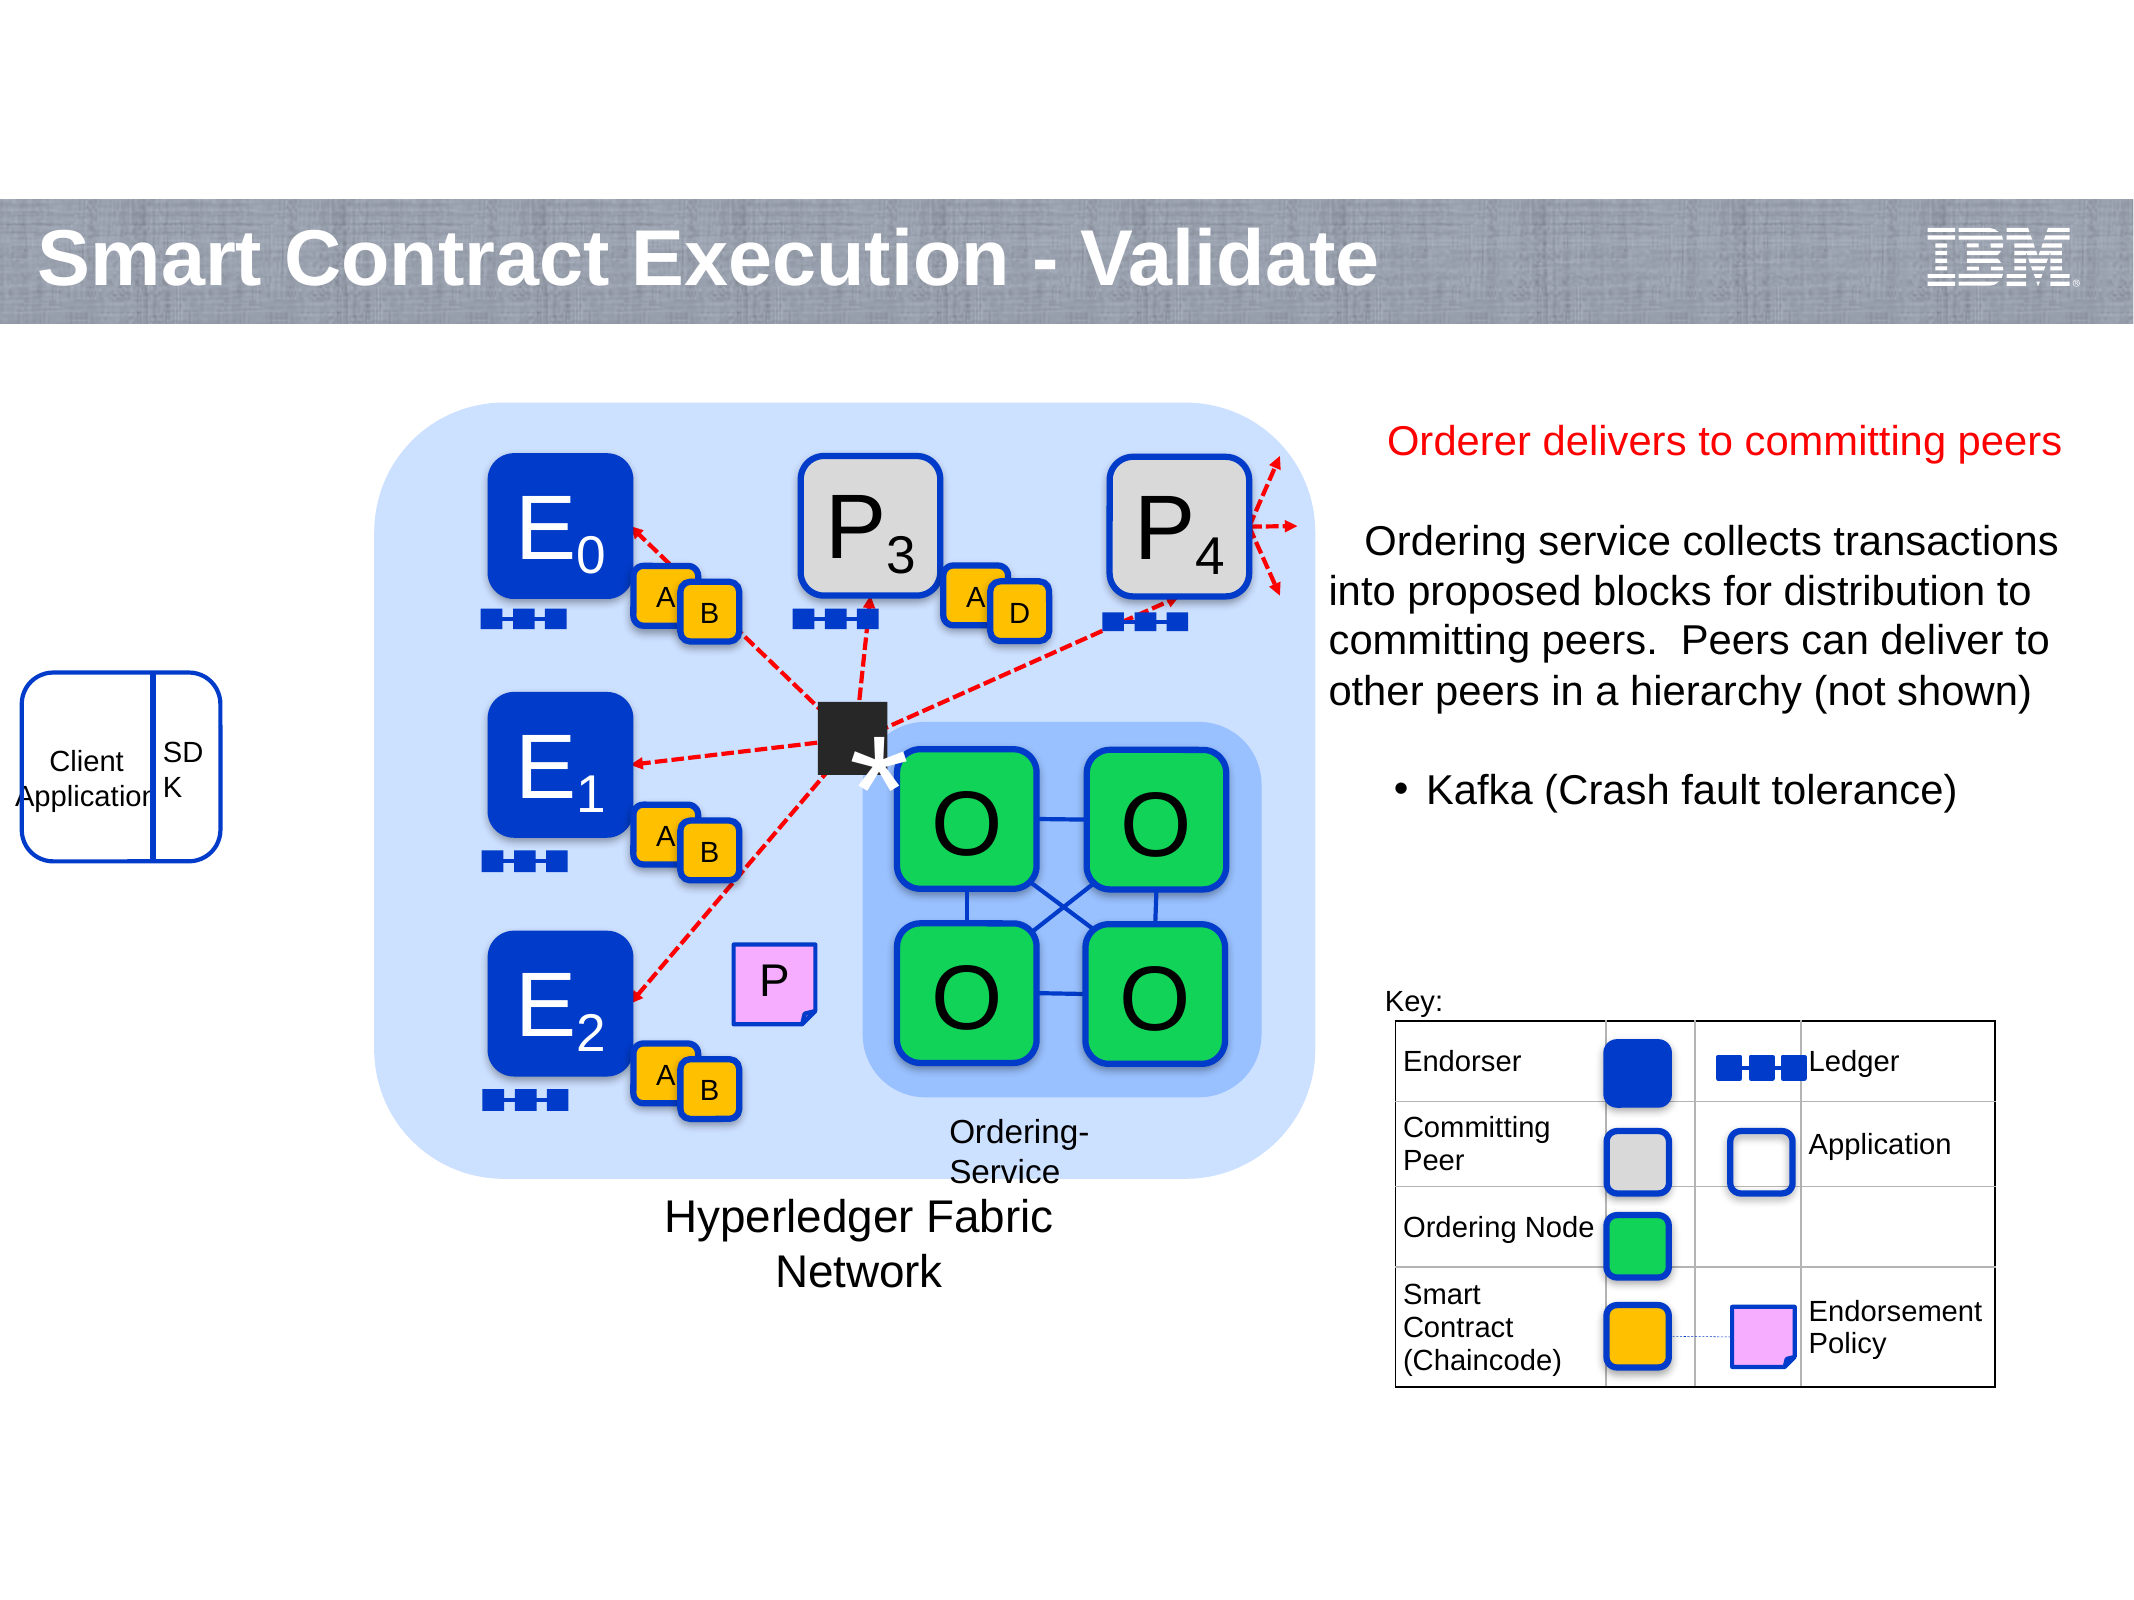

Smart Contract Execution - Validate

Orderer delivers to committing peers

Ordering service collects transactions into proposed blocks for distribution to committing peers.  Peers can deliver to other peers in a hierarchy (not shown)

Kafka (Crash fault tolerance)

P3

E0

P4

A

A

D

B

SDK
Client
Application
*

E1

O

O

O

O

A

B

E2

P

Key:
| Endorser |  |  | Ledger |
| --- | --- | --- | --- |
| Committing Peer |  |  | Application |
| Ordering Node |  |  |  |
| Smart Contract (Chaincode) |  |  | Endorsement Policy |

A

B

Ordering-Service
Hyperledger Fabric Network
17